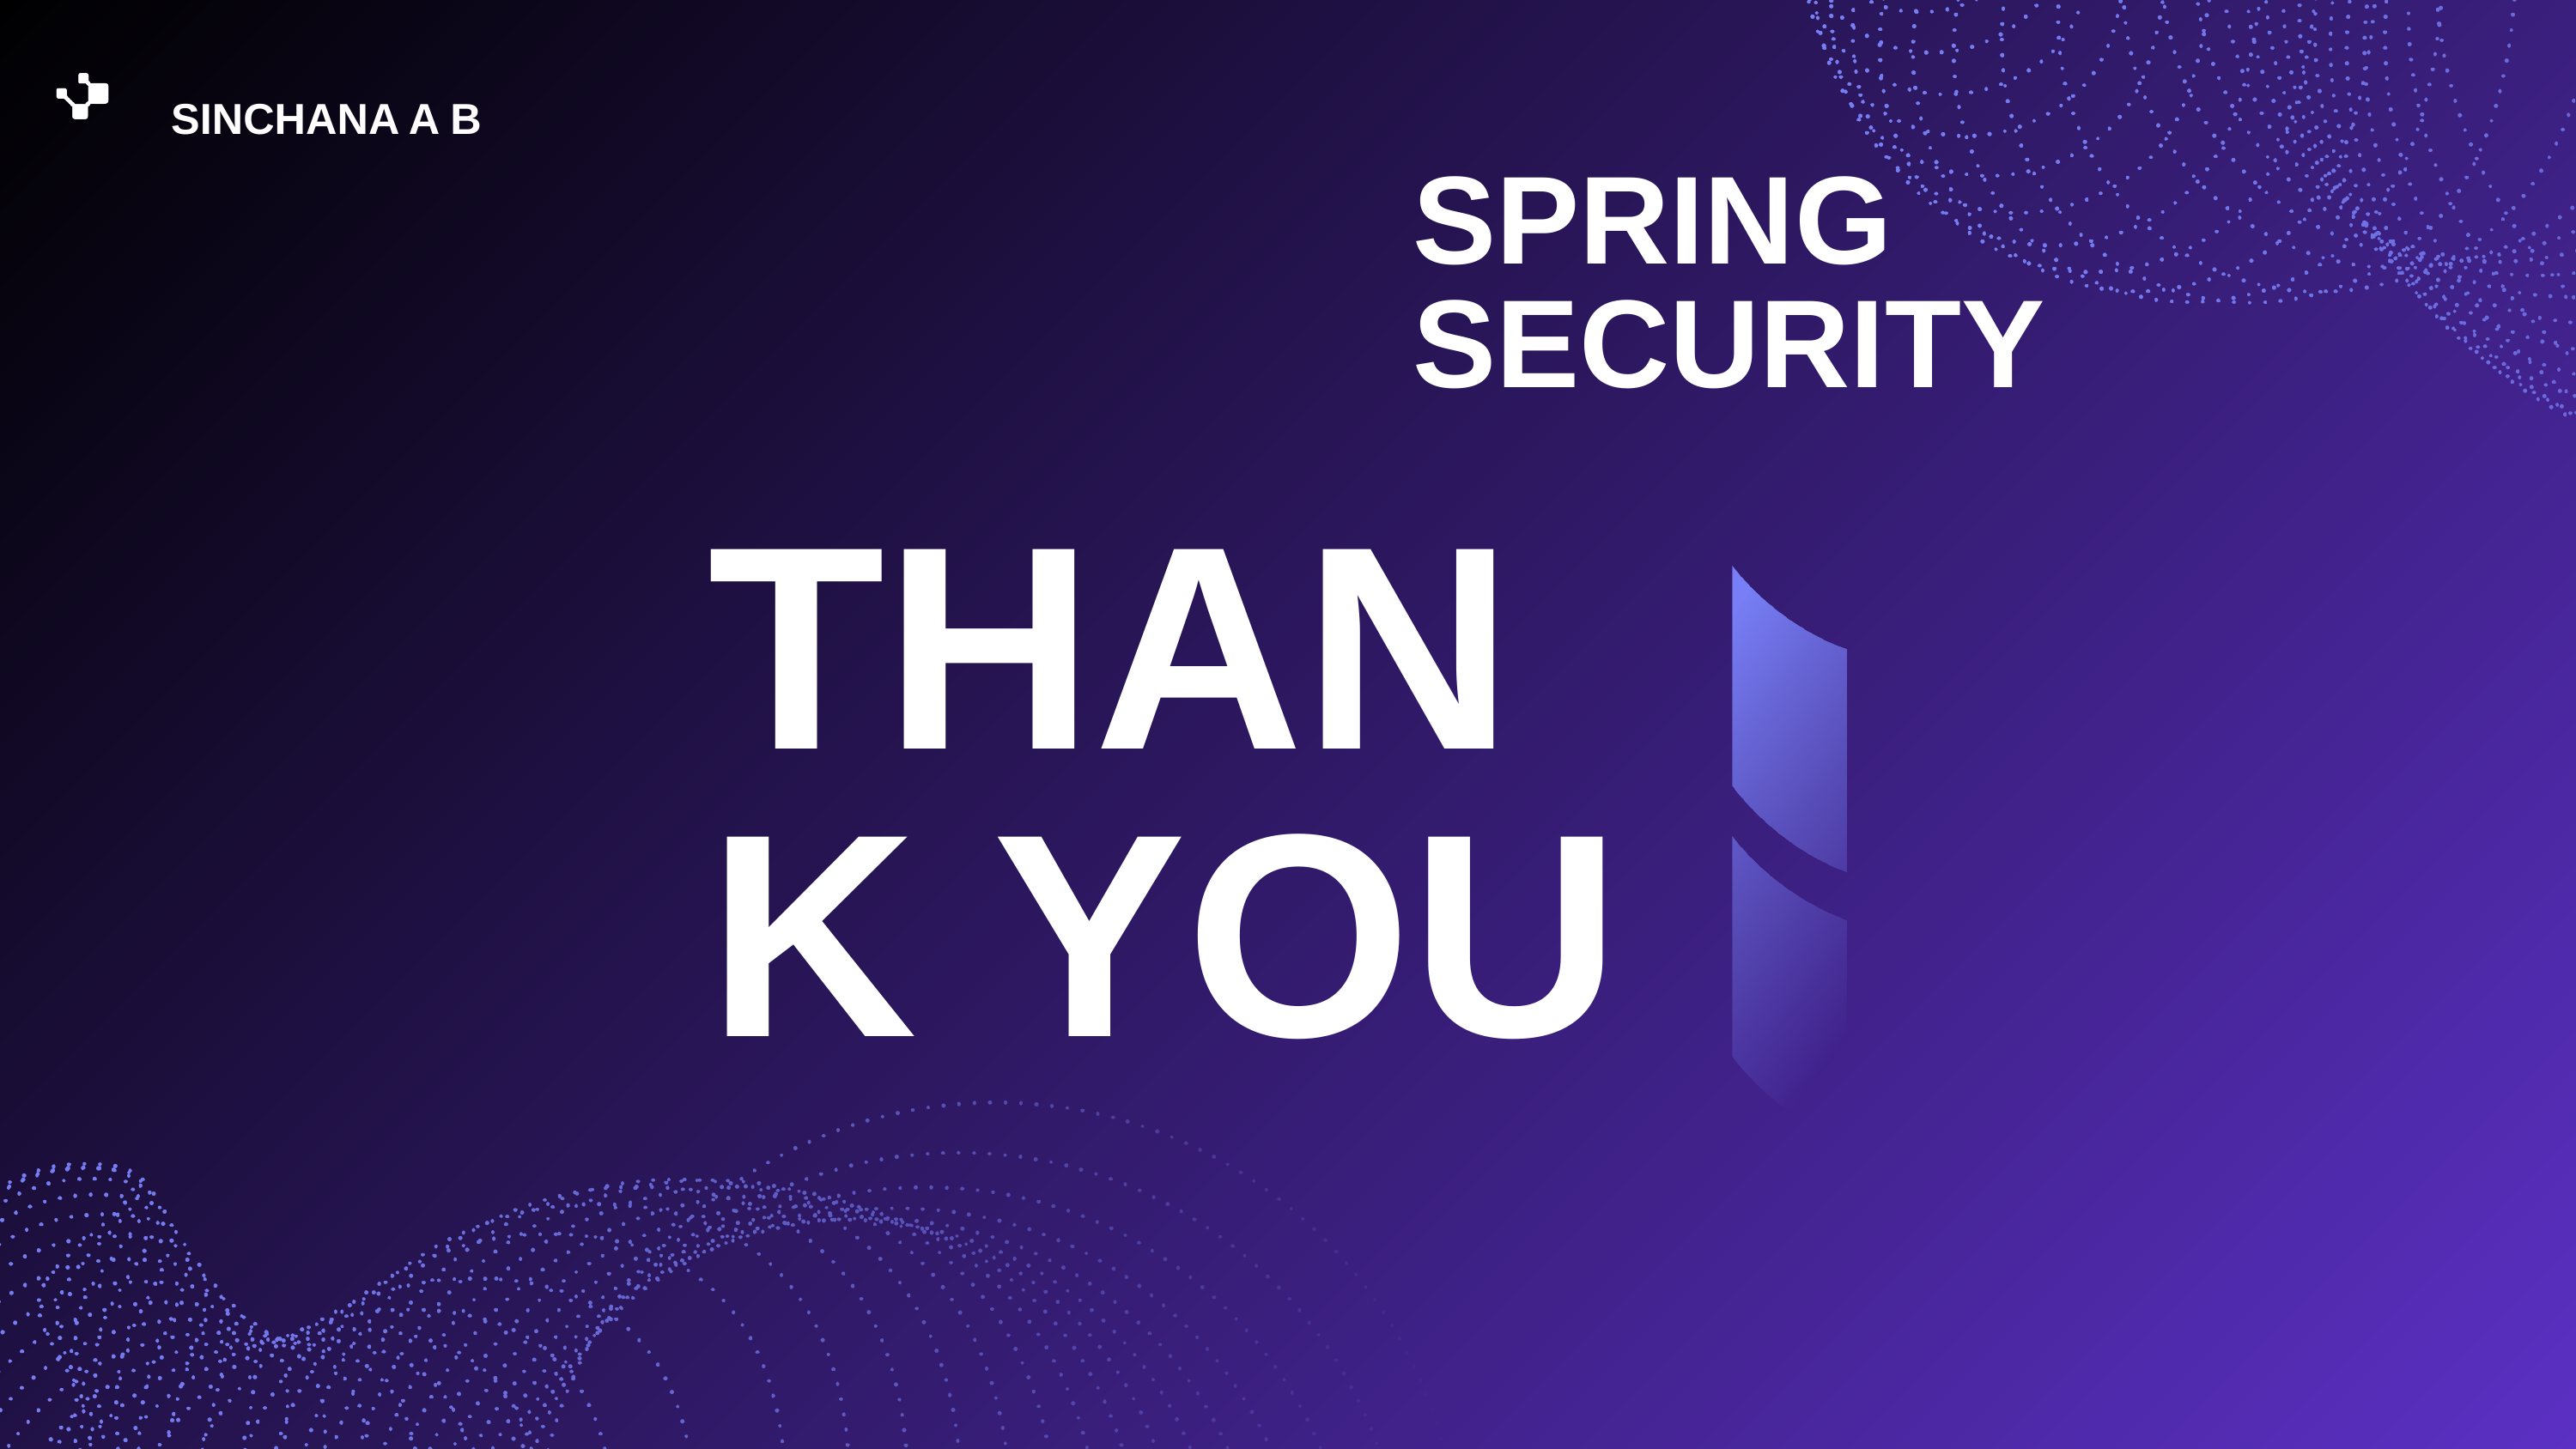

SINCHANA A B
SPRING SECURITY
THANK YOU